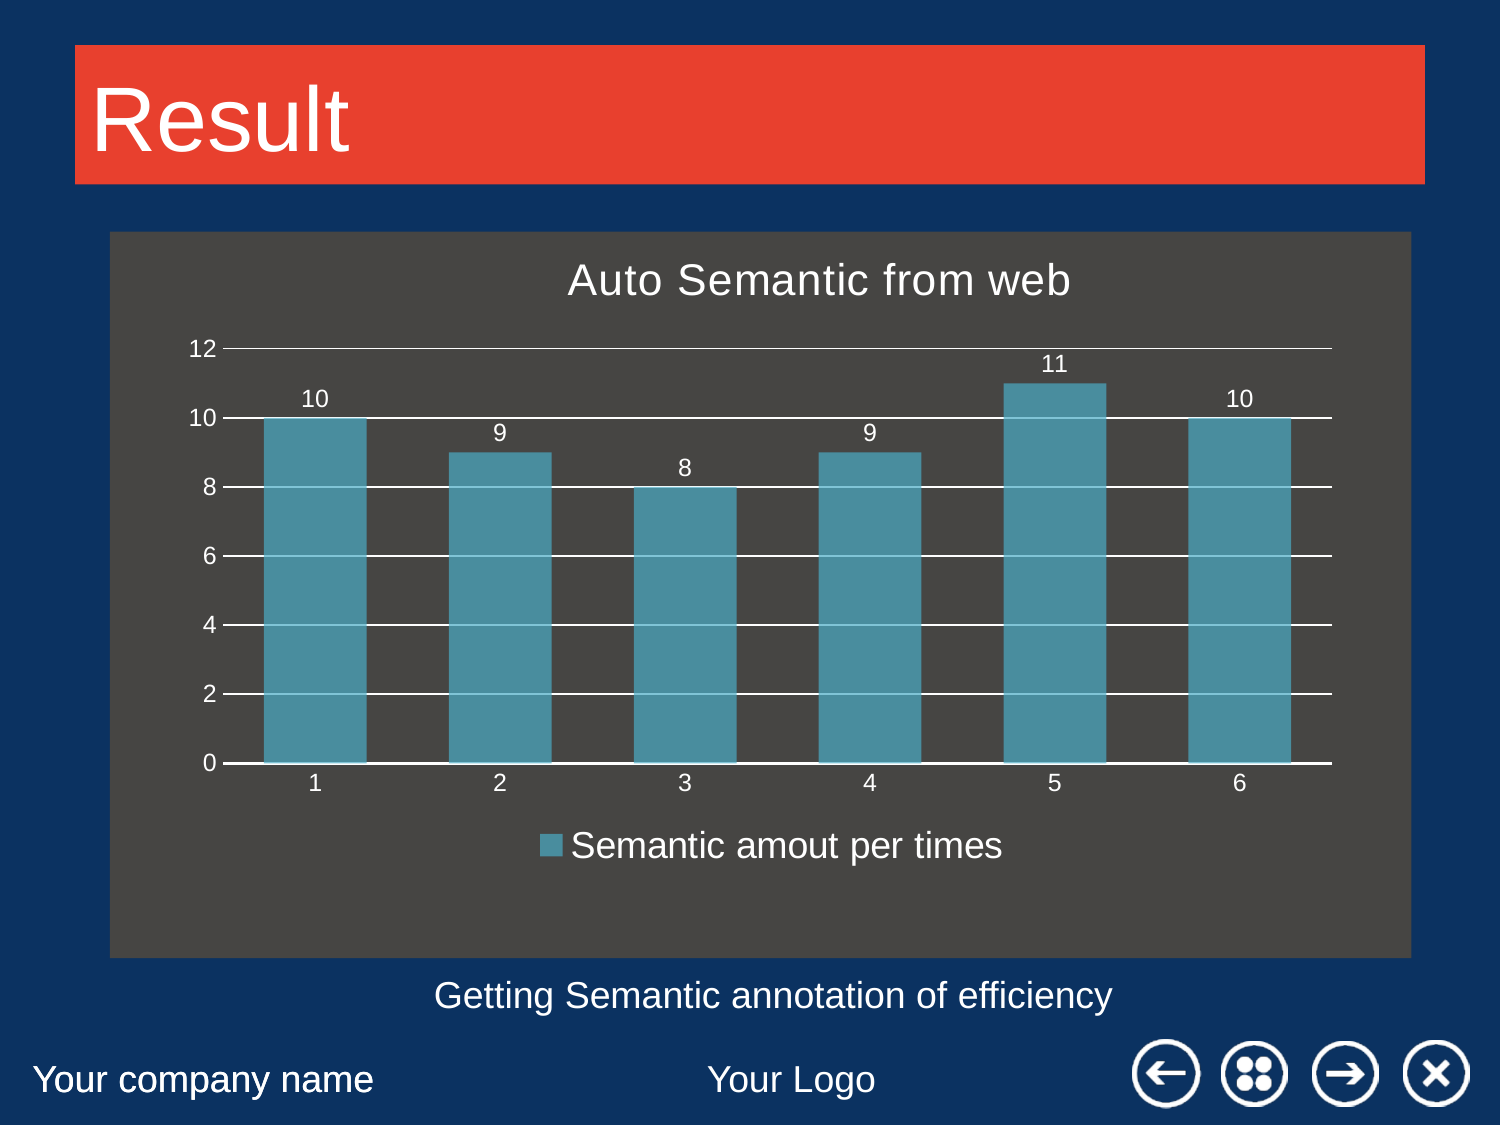

# Result

### Chart: Auto Semantic from web

| Category | Semantic amout per times |
|---|---|
Getting Semantic annotation of efficiency